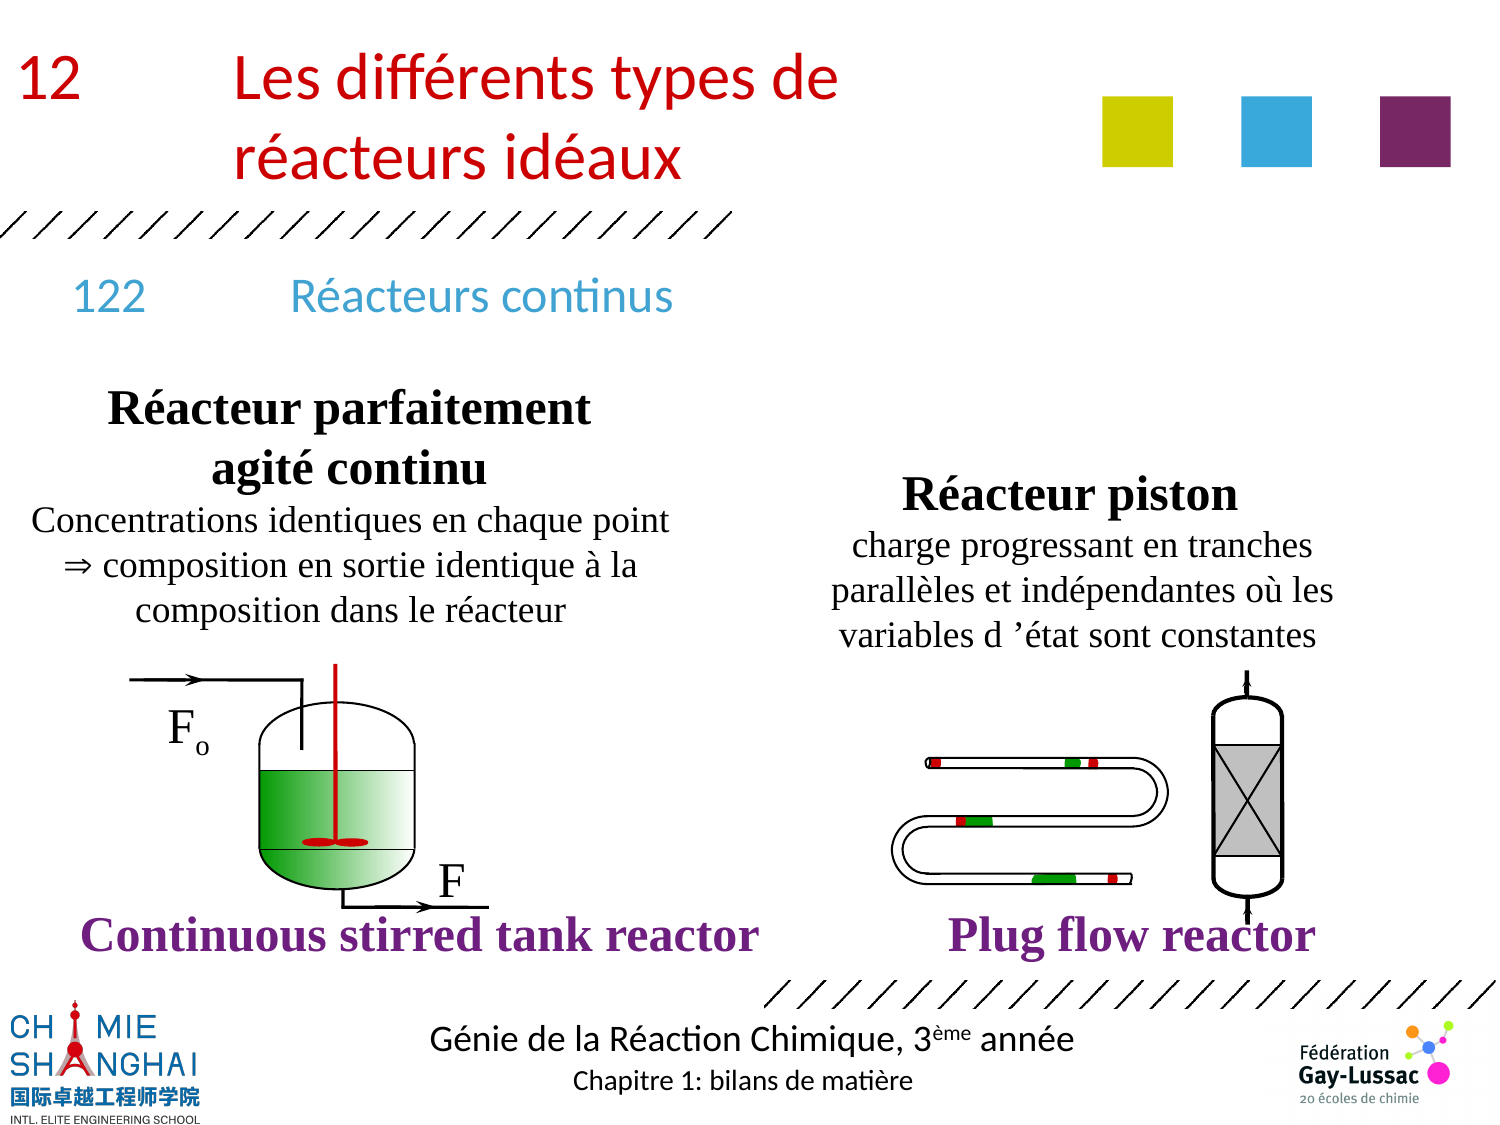

Les différents types de 	réacteurs idéaux
122	Réacteurs continus
Réacteur parfaitement
agité continu
Concentrations identiques en chaque point
⇒ composition en sortie identique à la
composition dans le réacteur
Réacteur piston
charge progressant en tranches parallèles et indépendantes où les variables d ’état sont constantes

Fo

F

Continuous stirred tank reactor
Plug flow reactor